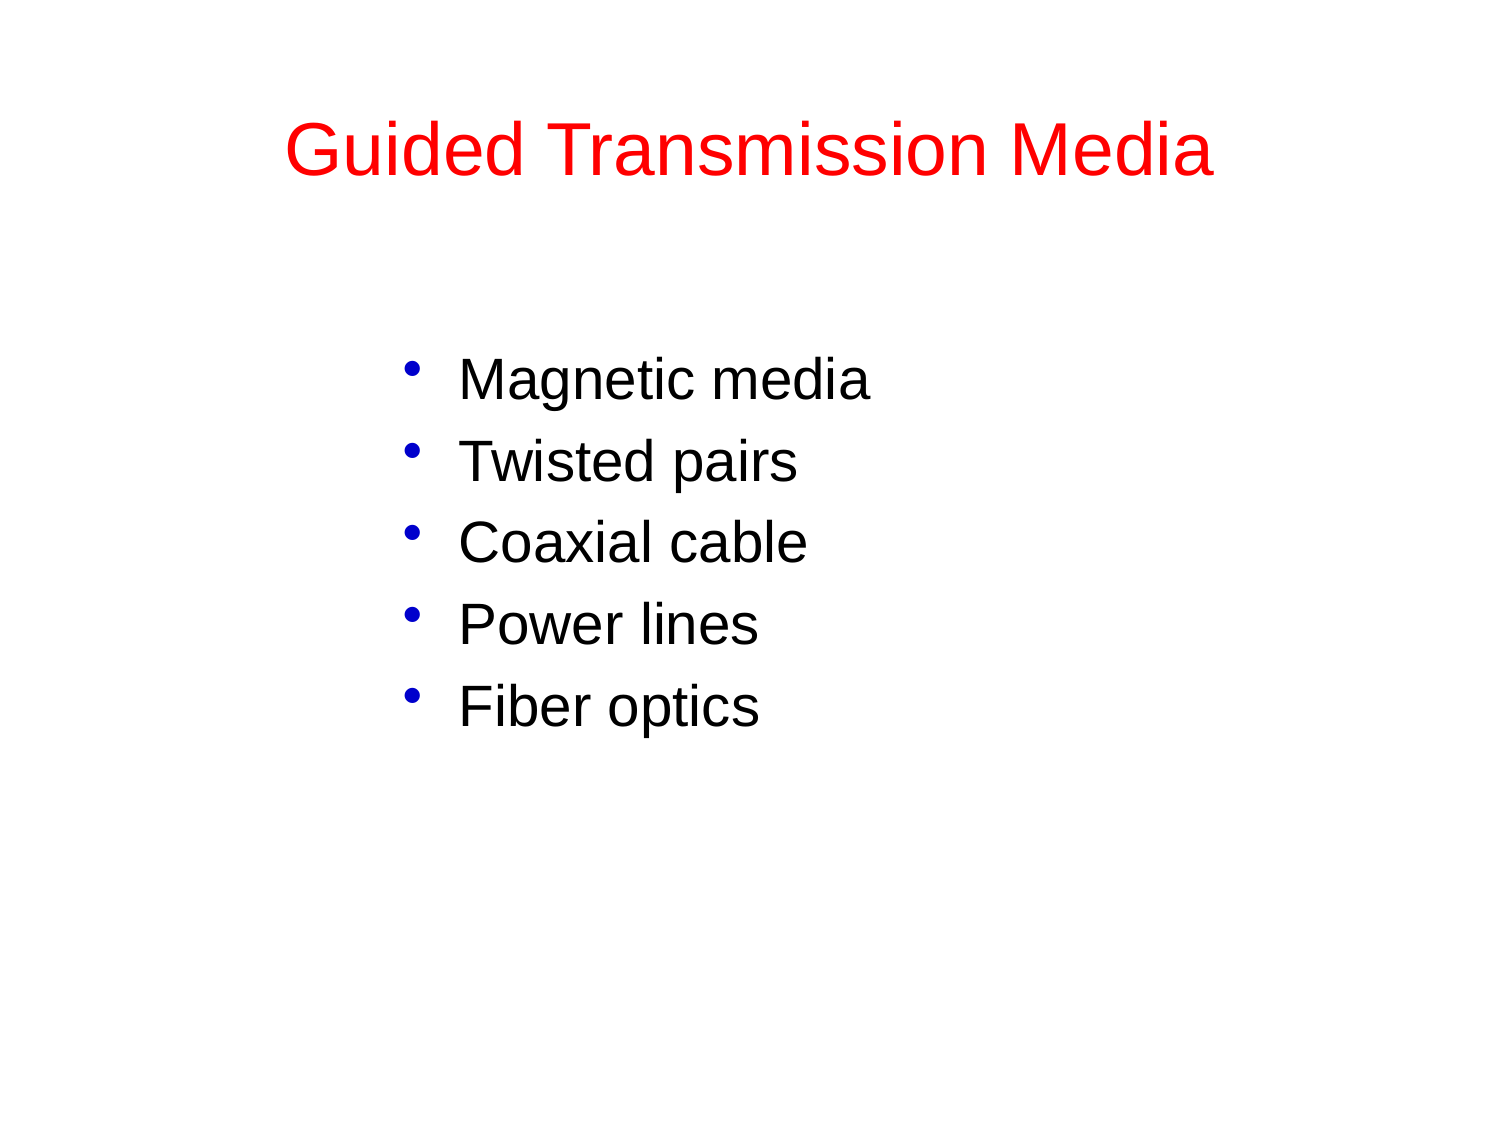

# Guided Transmission Media
Magnetic media
Twisted pairs
Coaxial cable
Power lines
Fiber optics